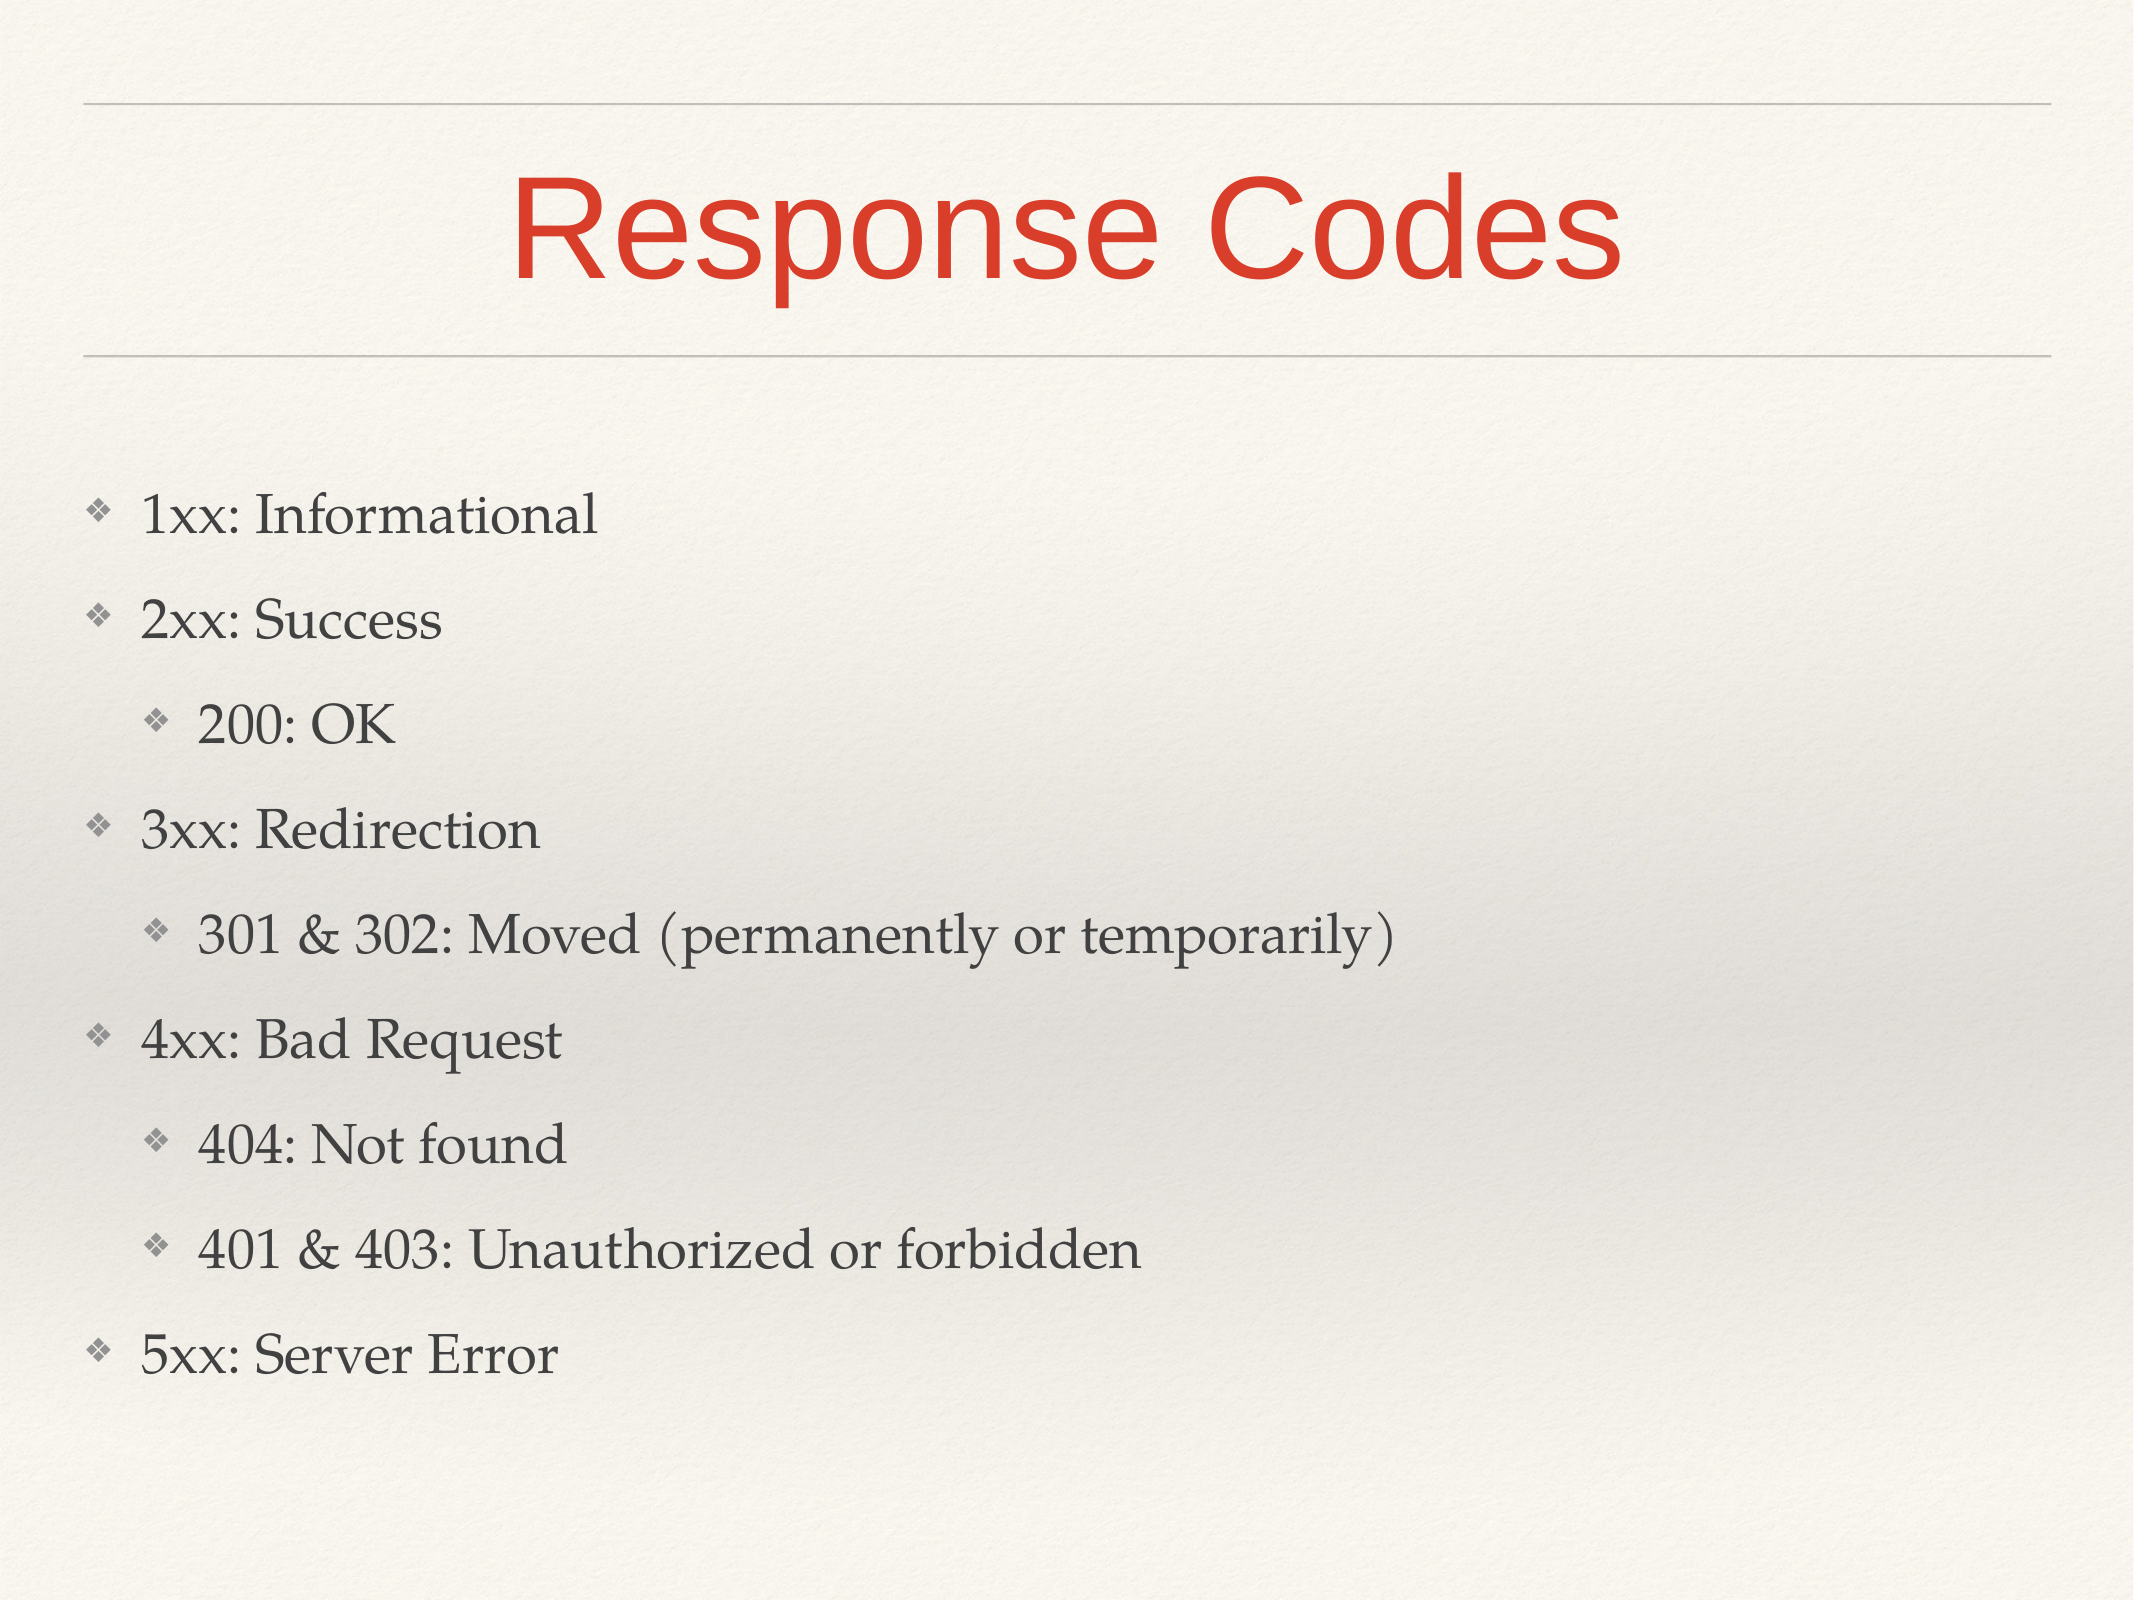

# Response Codes
1xx: Informational
2xx: Success
200: OK
3xx: Redirection
301 & 302: Moved (permanently or temporarily)
4xx: Bad Request
404: Not found
401 & 403: Unauthorized or forbidden
5xx: Server Error